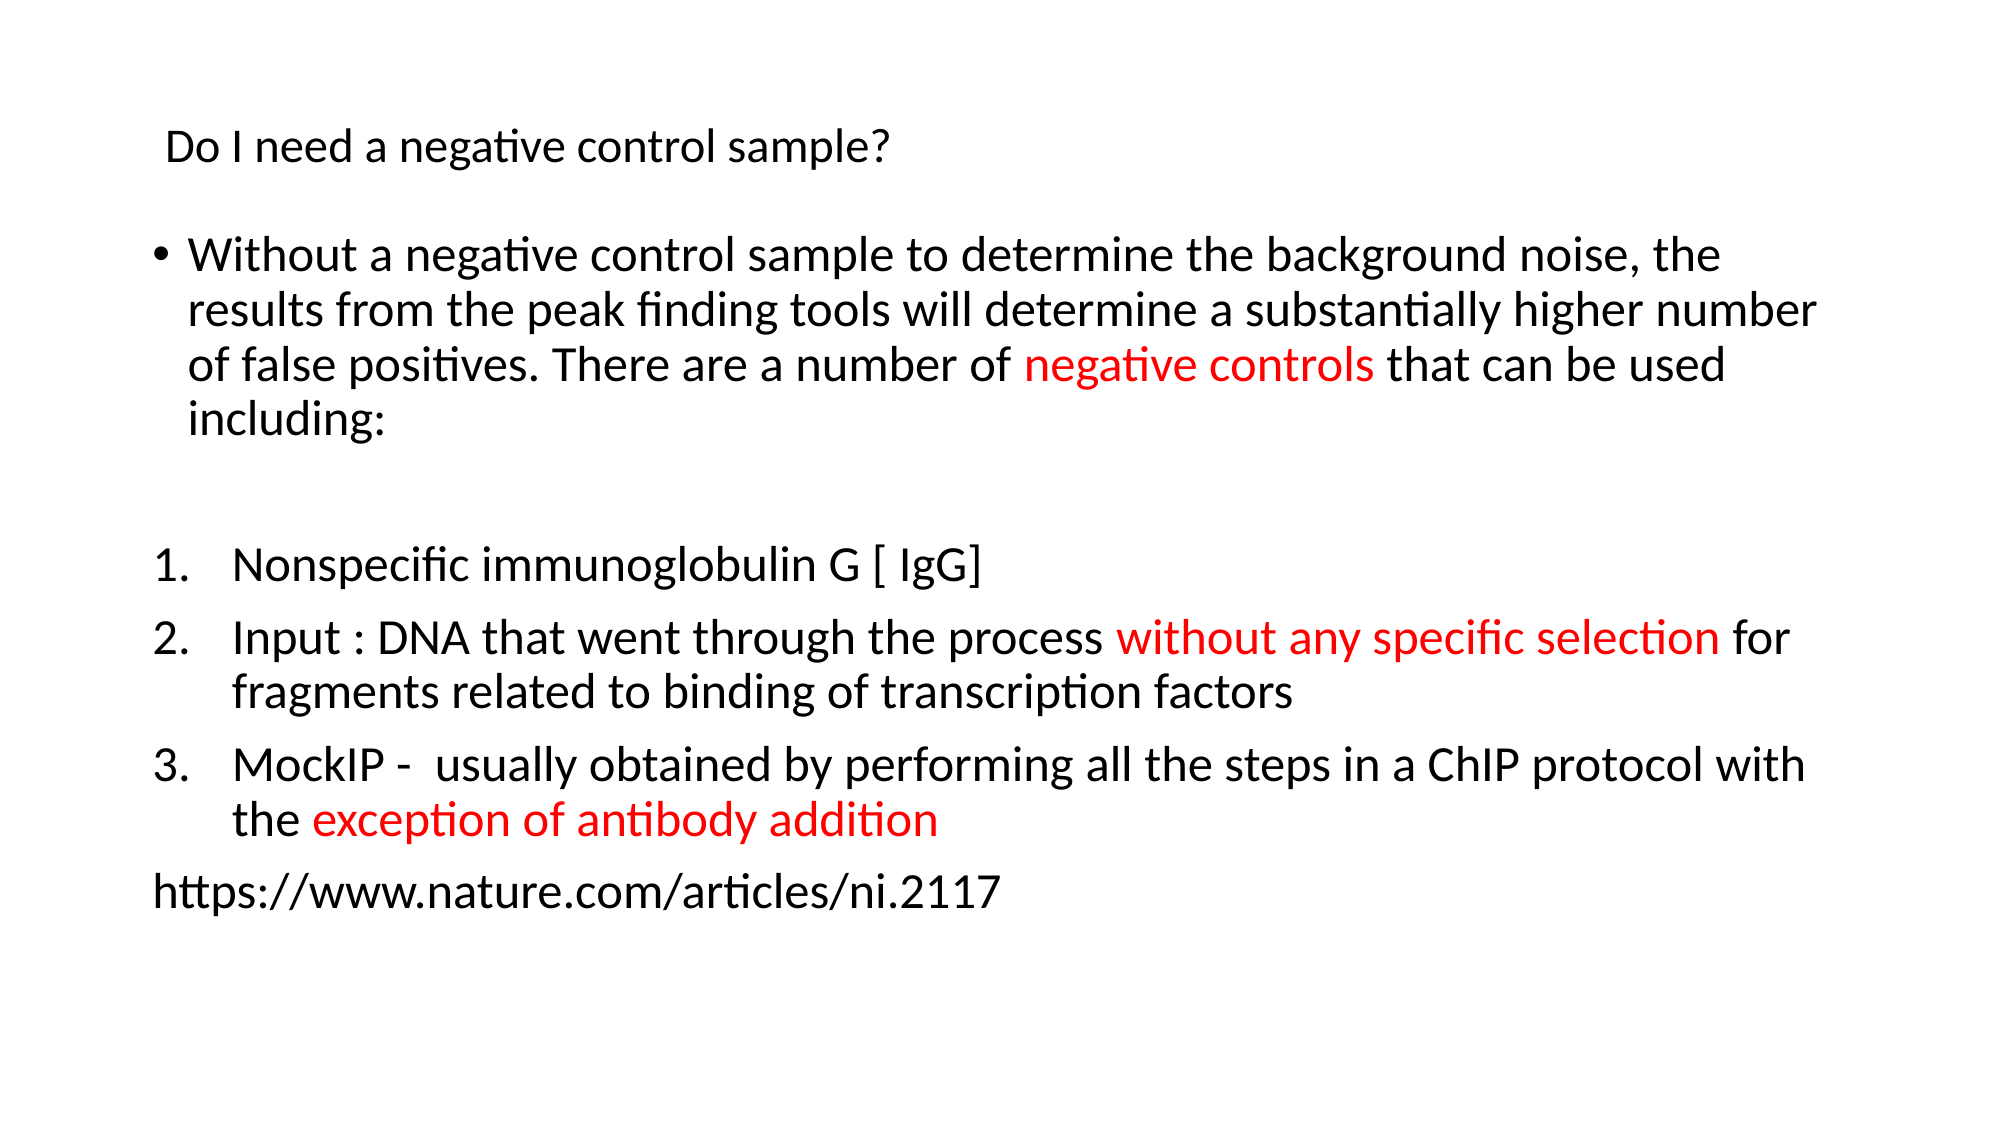

# Do I need a negative control sample?
Without a negative control sample to determine the background noise, the results from the peak finding tools will determine a substantially higher number of false positives. There are a number of negative controls that can be used including:

Nonspecific immunoglobulin G [ IgG]
Input : DNA that went through the process without any specific selection for fragments related to binding of transcription factors
MockIP -  usually obtained by performing all the steps in a ChIP protocol with the exception of antibody addition
https://www.nature.com/articles/ni.2117